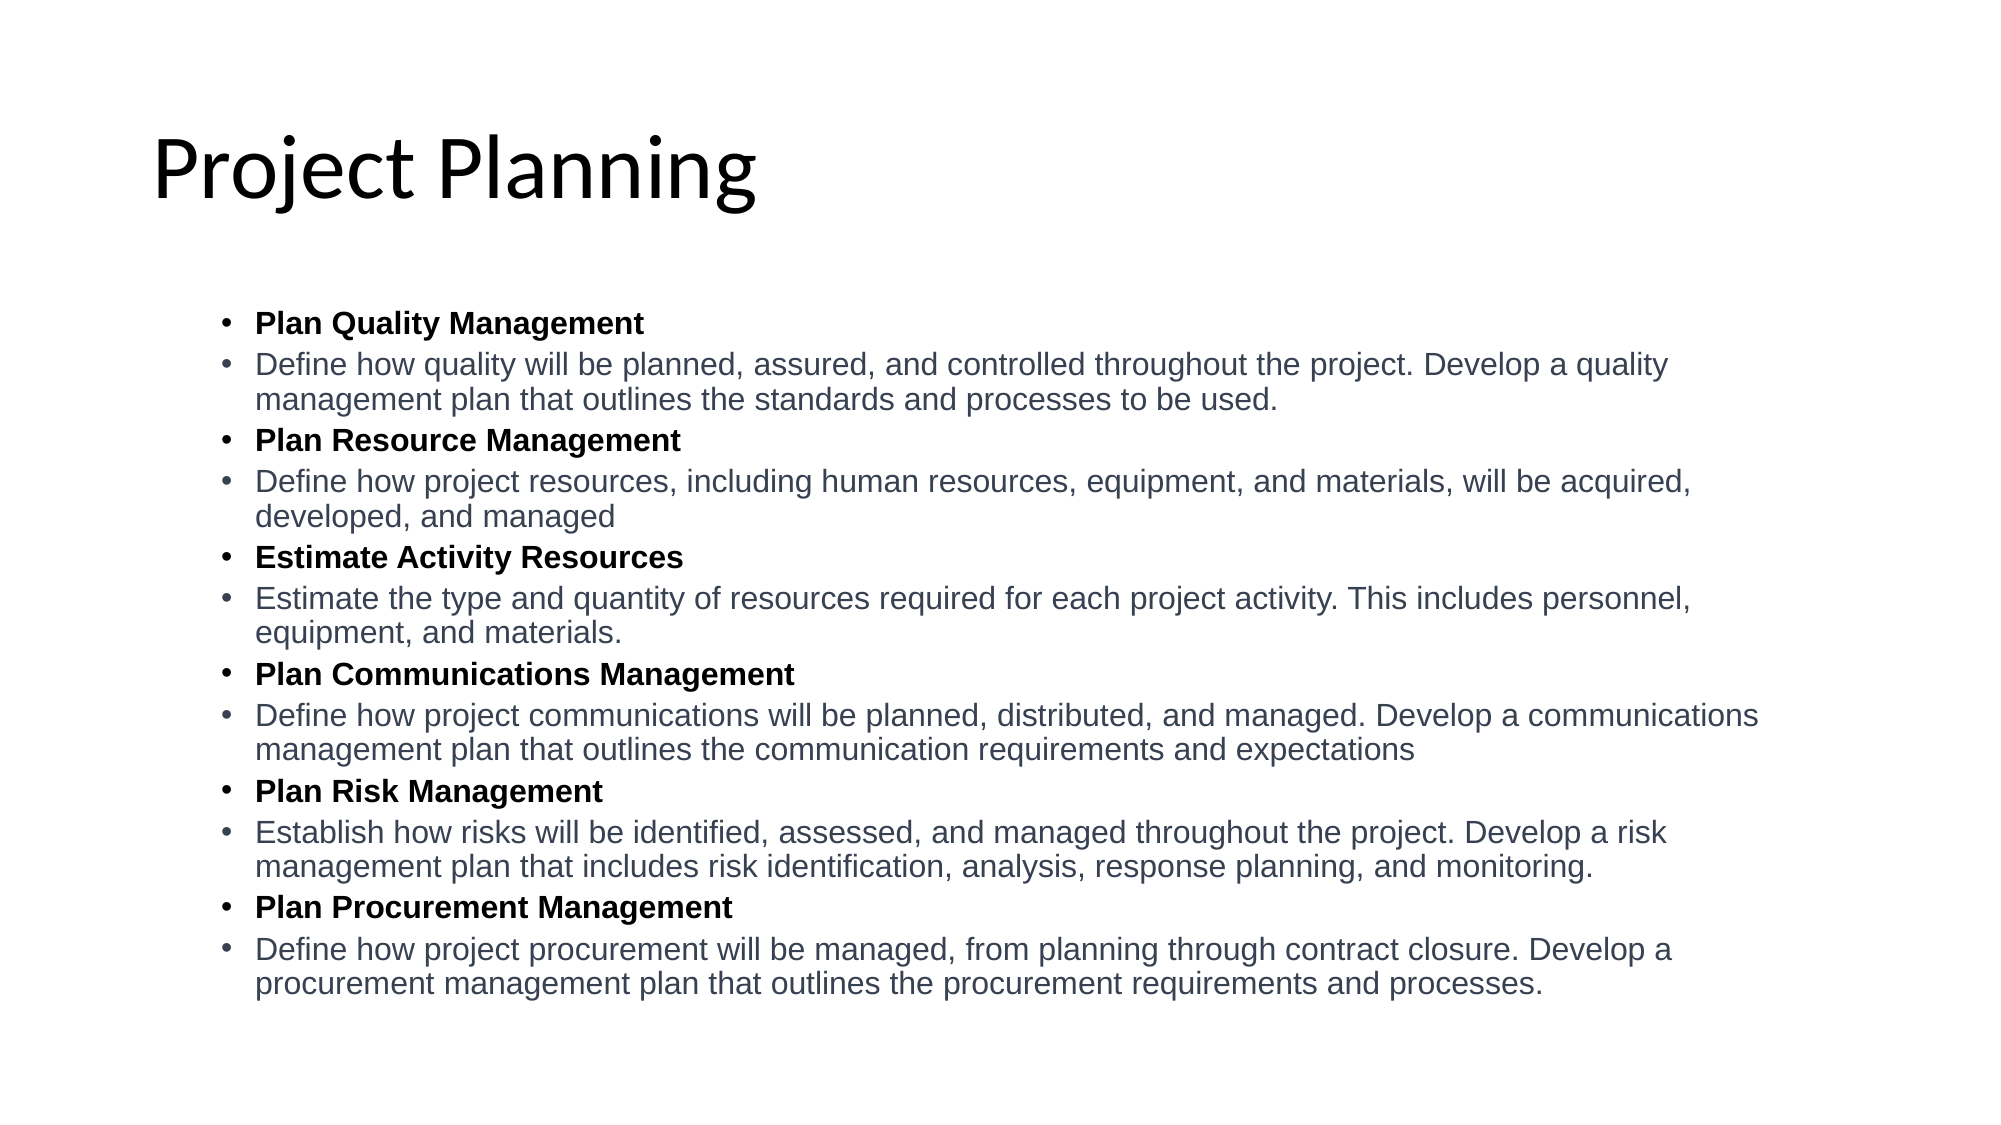

# Project Planning
Plan Quality Management
Define how quality will be planned, assured, and controlled throughout the project. Develop a quality management plan that outlines the standards and processes to be used.
Plan Resource Management
Define how project resources, including human resources, equipment, and materials, will be acquired, developed, and managed
Estimate Activity Resources
Estimate the type and quantity of resources required for each project activity. This includes personnel, equipment, and materials.
Plan Communications Management
Define how project communications will be planned, distributed, and managed. Develop a communications management plan that outlines the communication requirements and expectations
Plan Risk Management
Establish how risks will be identified, assessed, and managed throughout the project. Develop a risk management plan that includes risk identification, analysis, response planning, and monitoring.
Plan Procurement Management
Define how project procurement will be managed, from planning through contract closure. Develop a procurement management plan that outlines the procurement requirements and processes.